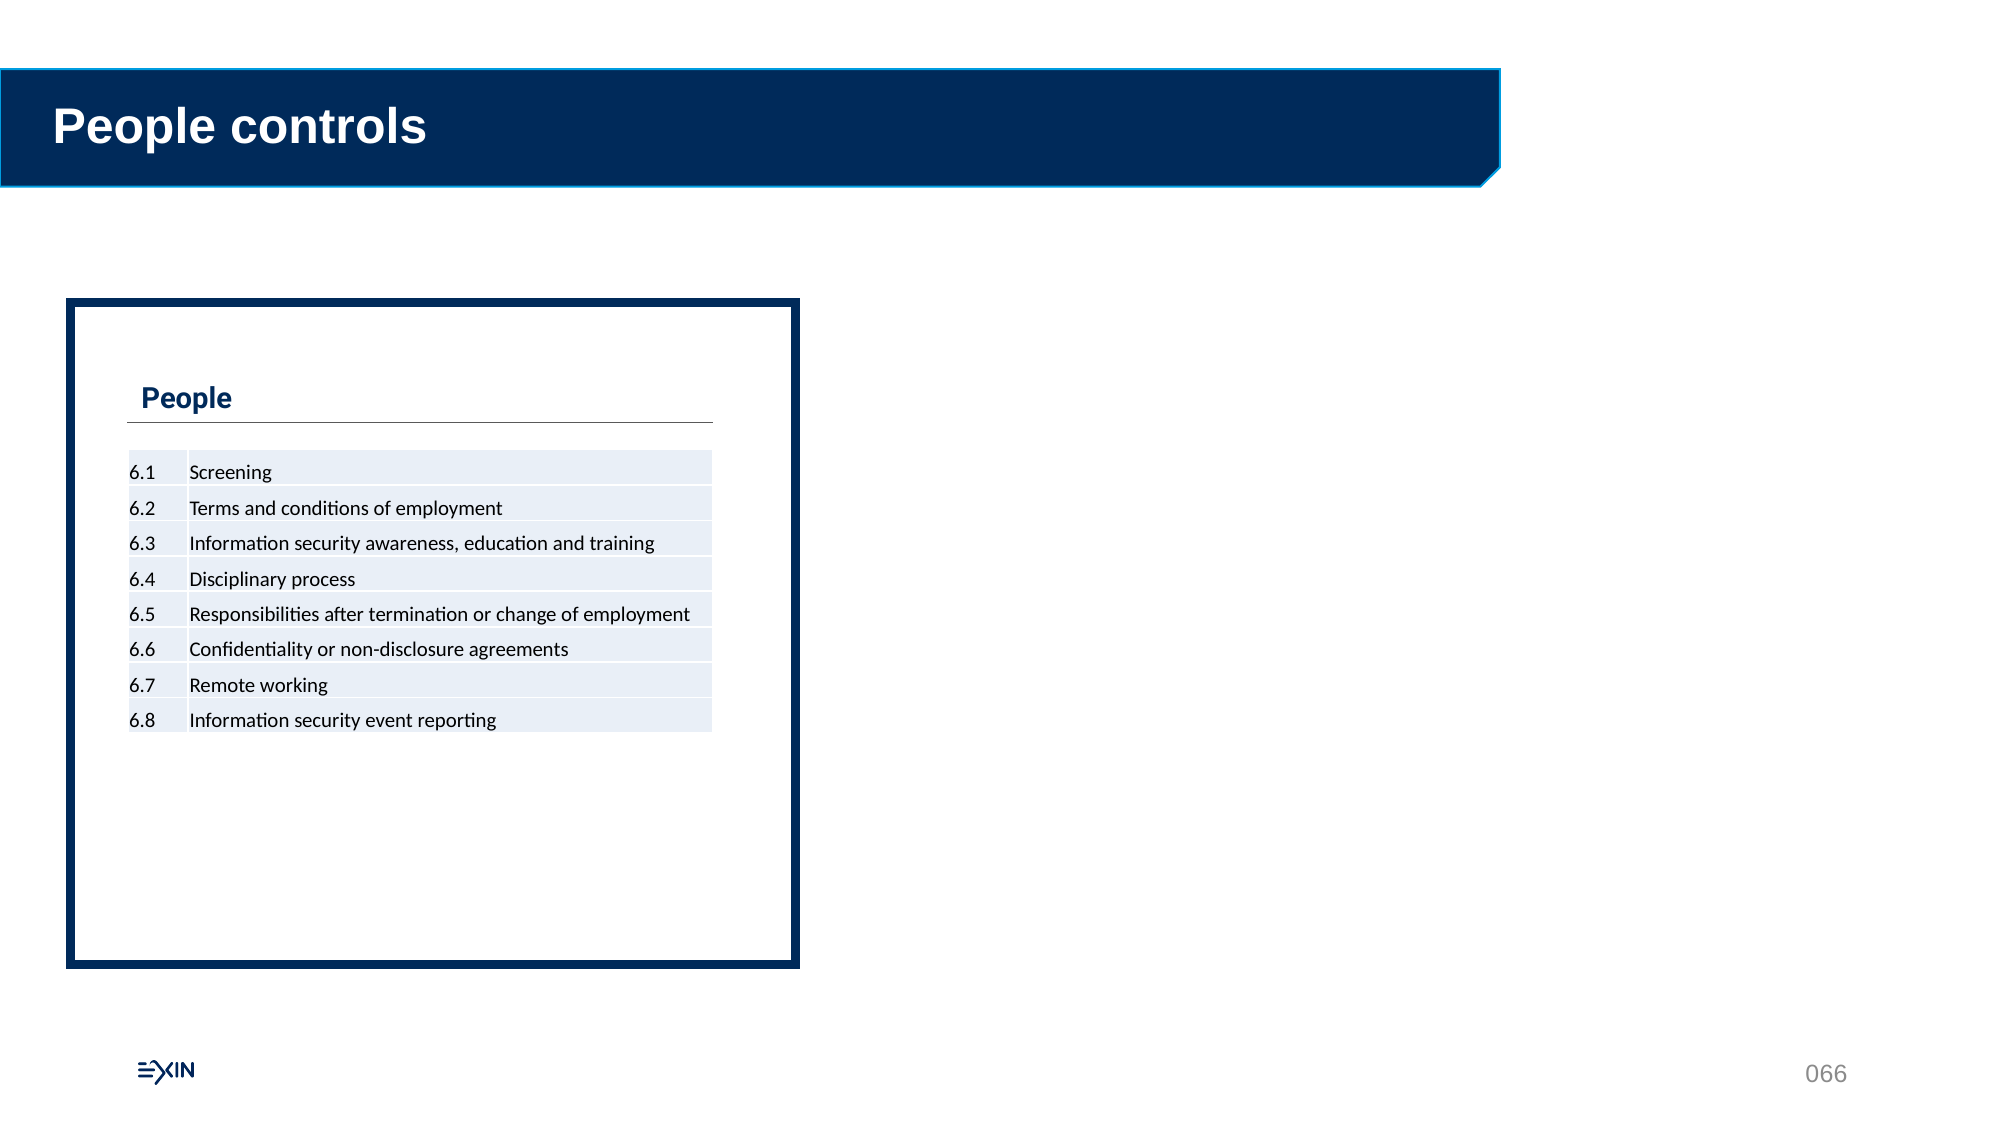

People controls

People
| 6.1 | Screening |
| --- | --- |
| 6.2 | Terms and conditions of employment |
| 6.3 | Information security awareness, education and training |
| 6.4 | Disciplinary process |
| 6.5 | Responsibilities after termination or change of employment |
| 6.6 | Confidentiality or non-disclosure agreements |
| 6.7 | Remote working |
| 6.8 | Information security event reporting |
066